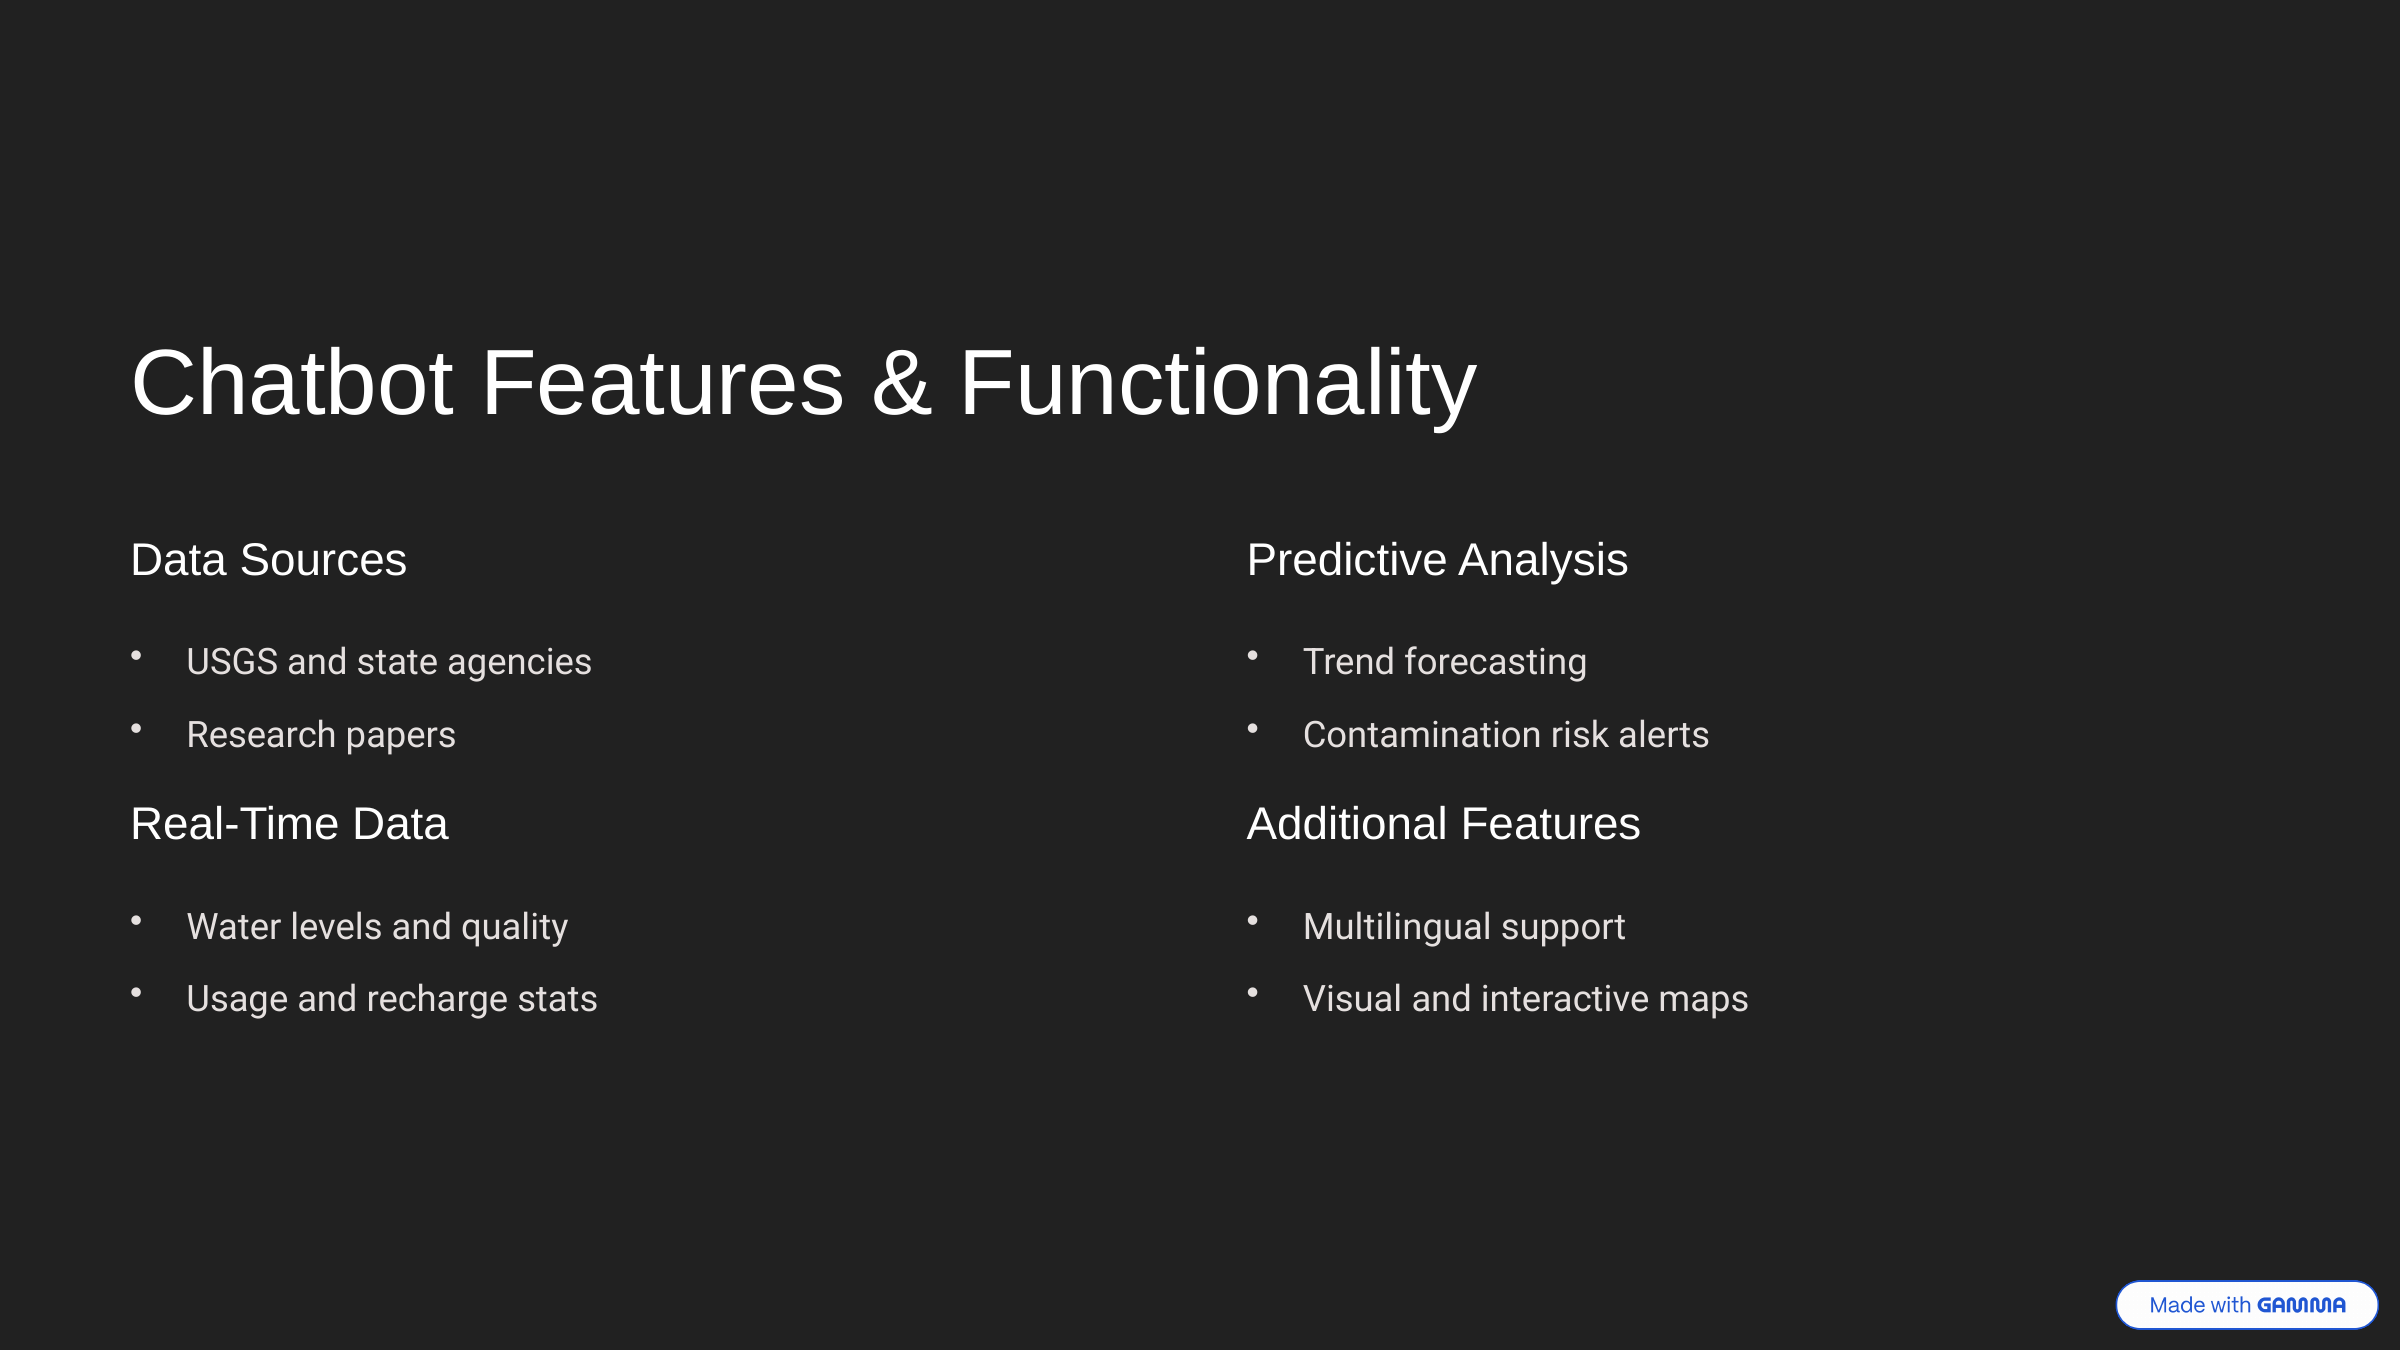

Chatbot Features & Functionality
Data Sources
Predictive Analysis
USGS and state agencies
Trend forecasting
Research papers
Contamination risk alerts
Real-Time Data
Additional Features
Water levels and quality
Multilingual support
Usage and recharge stats
Visual and interactive maps